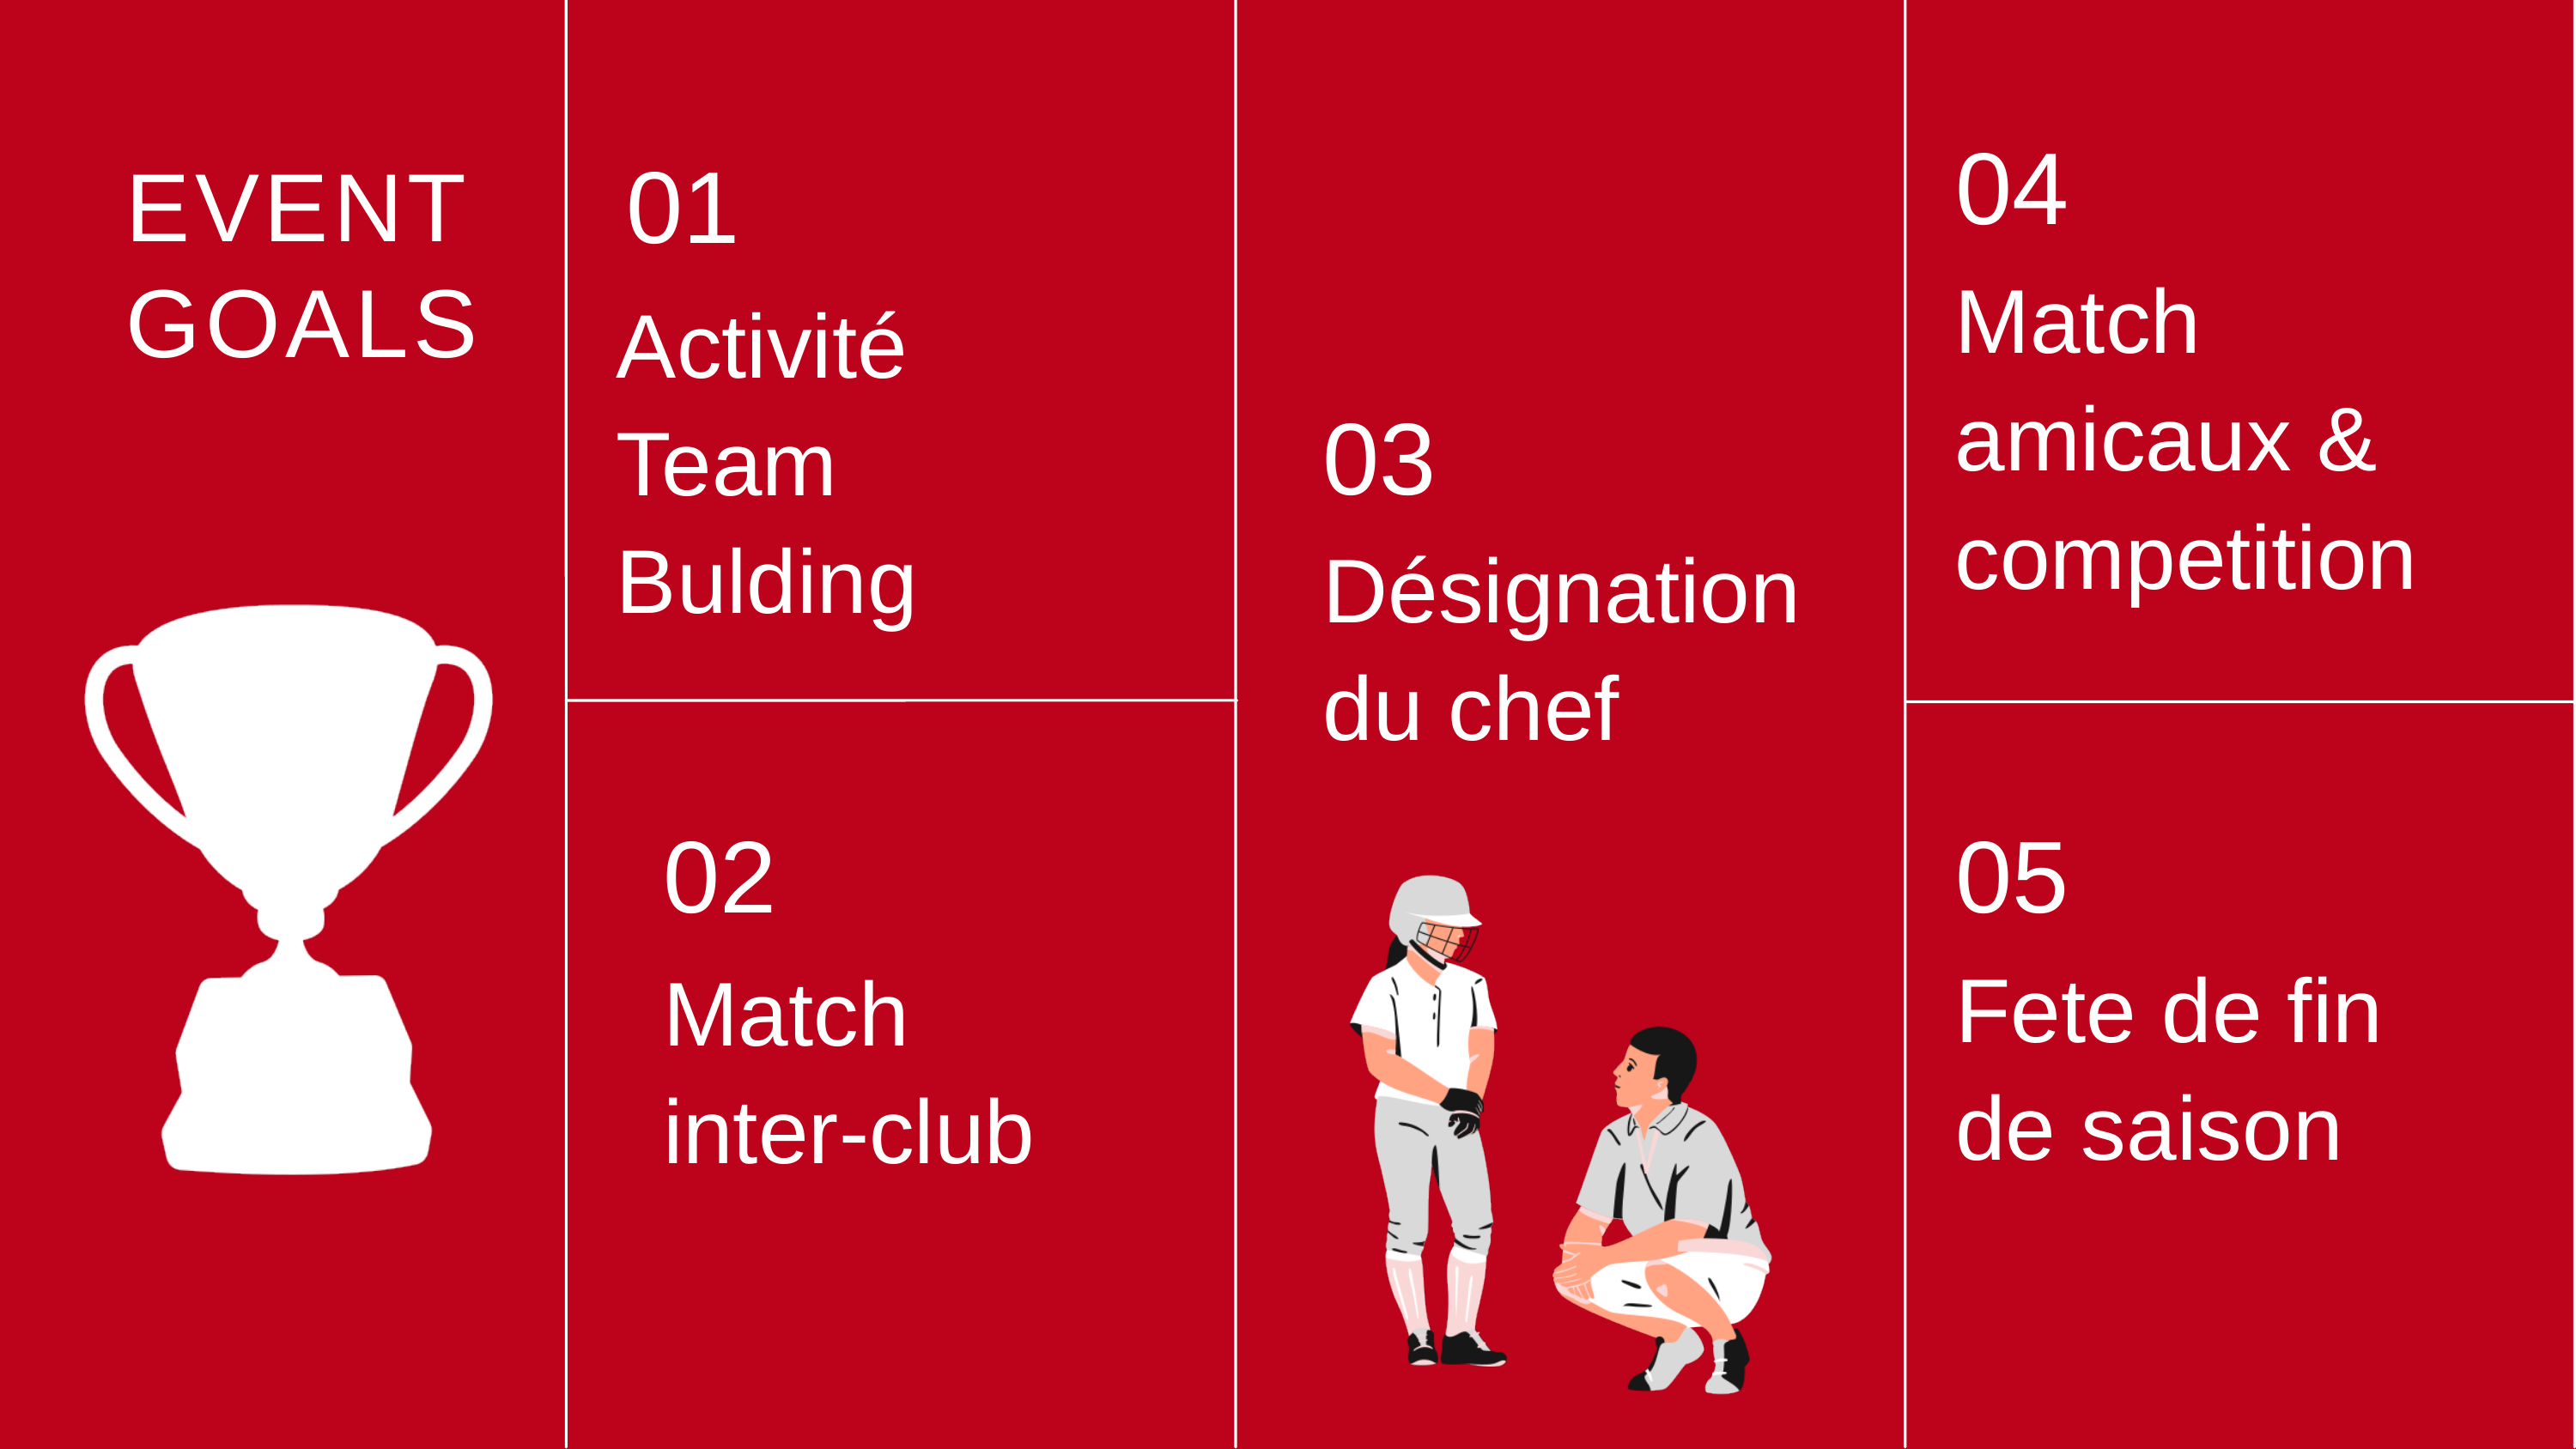

04
01
EVENT GOALS
Match amicaux & competition

Activité Team Bulding

03
Désignation du chef

02
05

Fete de fin de saison

Match inter-club